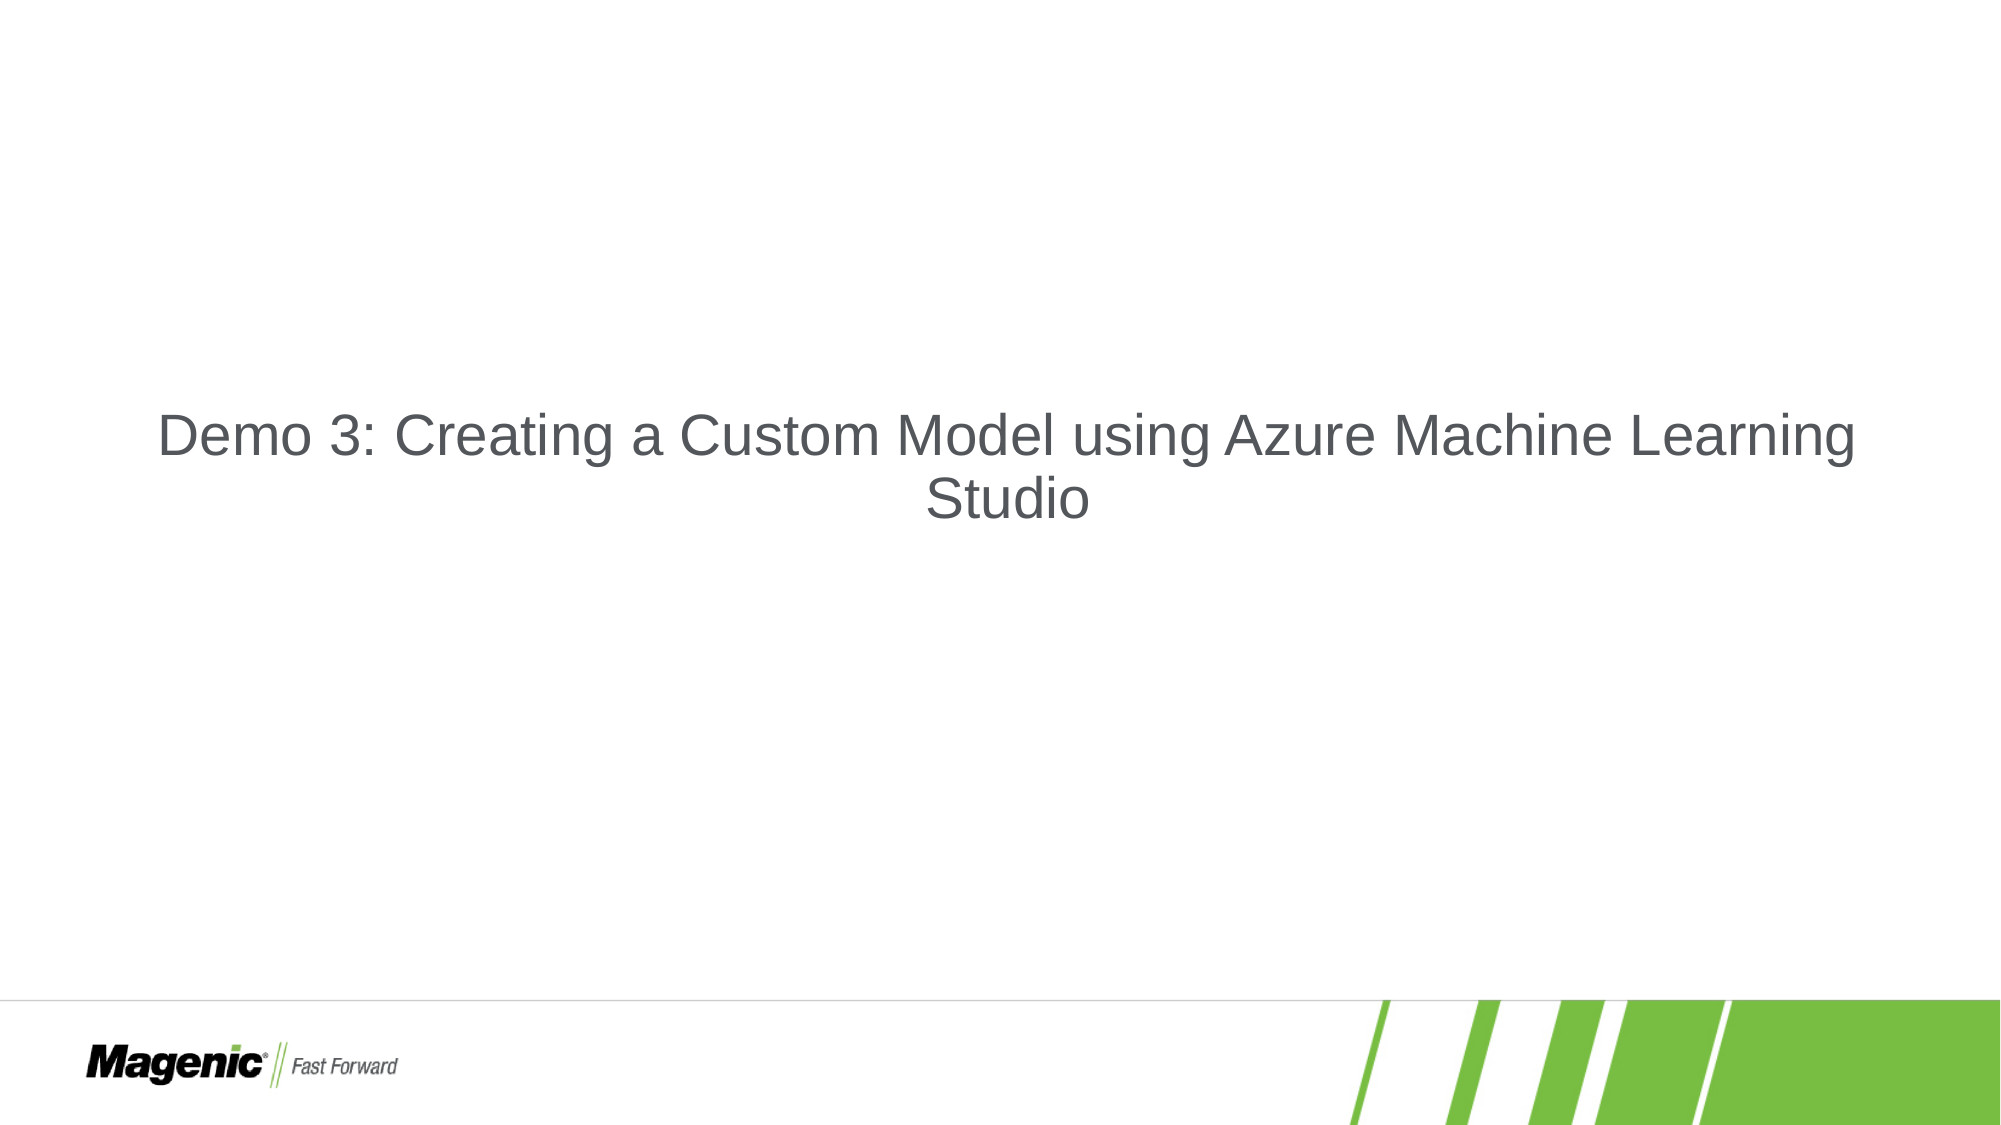

#
Demo 3: Creating a Custom Model using Azure Machine Learning Studio